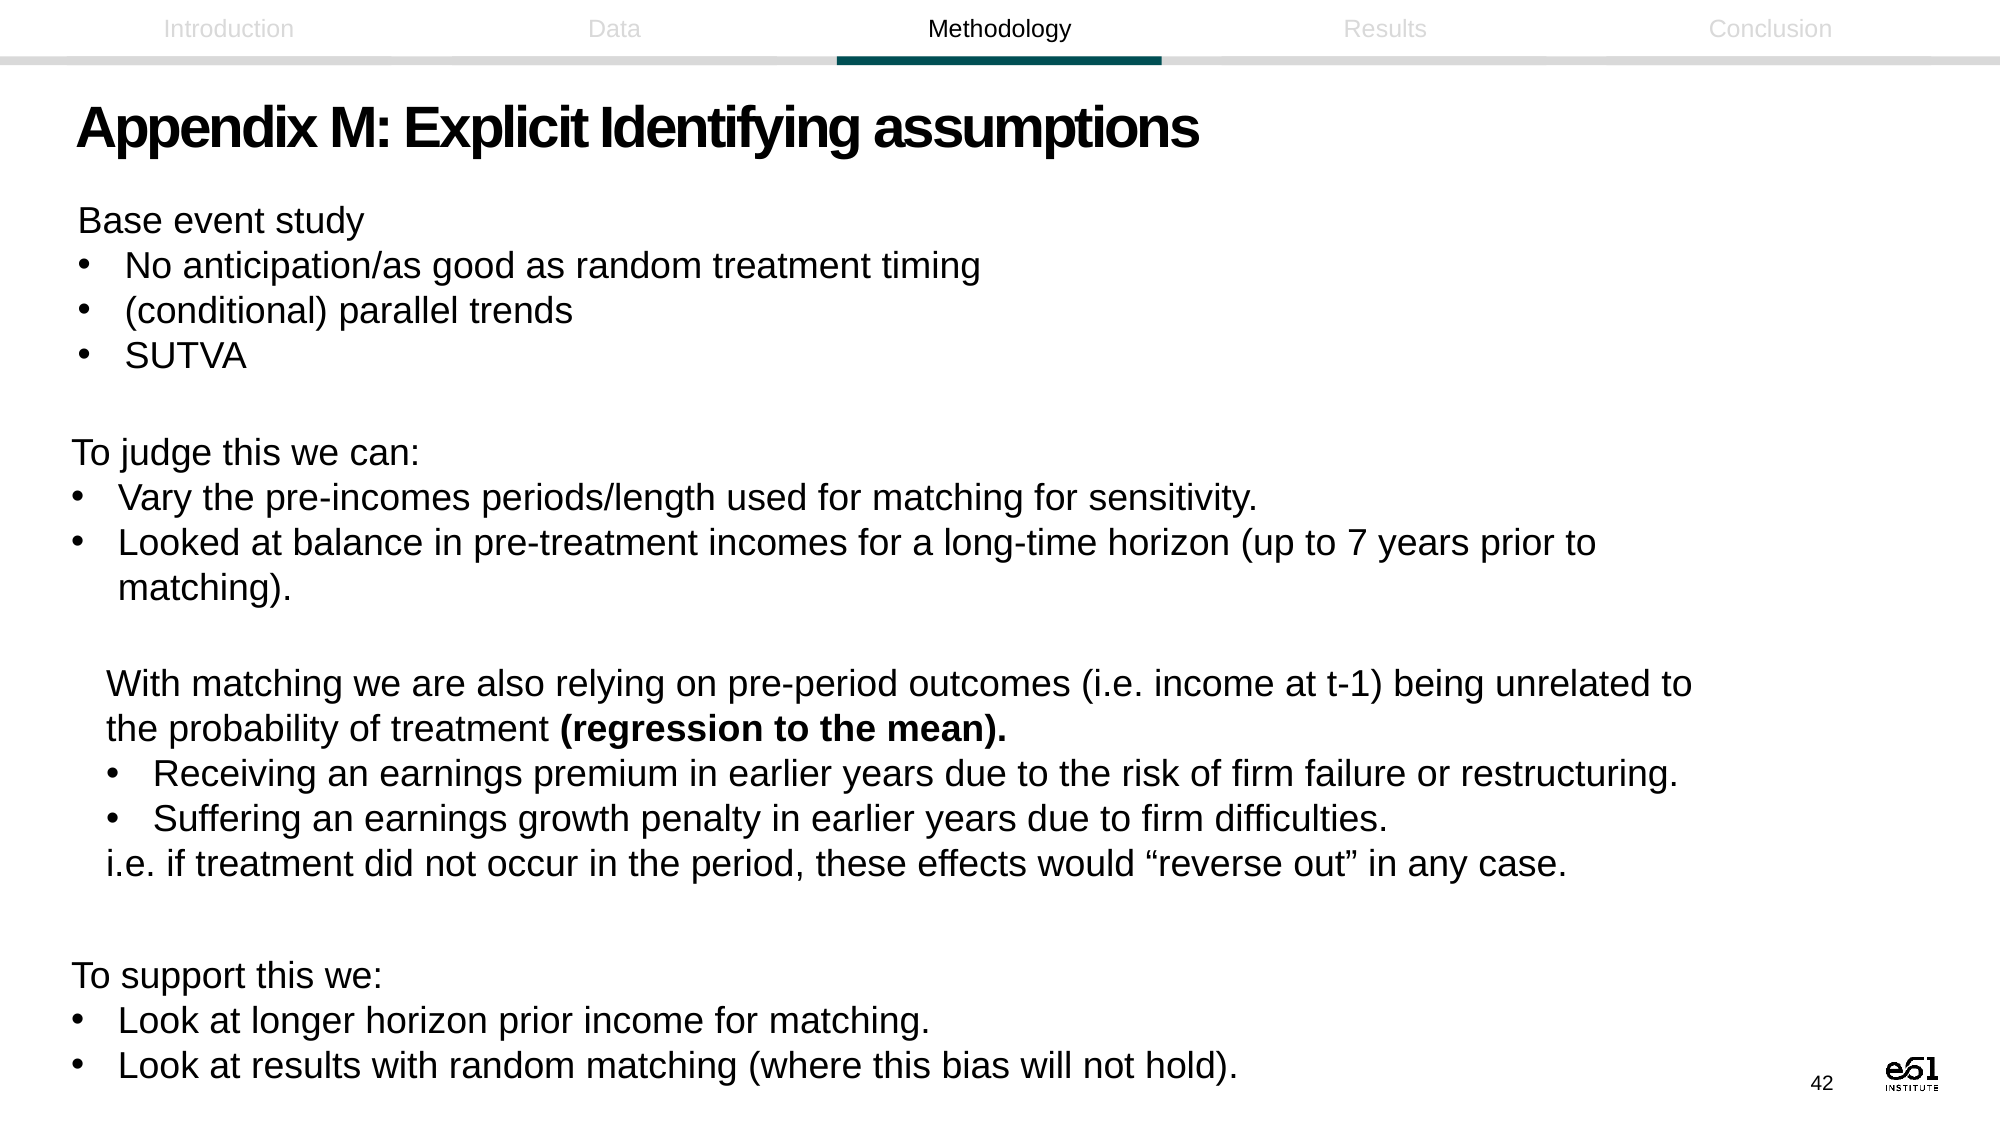

# Appendix M: Explicit Identifying assumptions
Base event study
No anticipation/as good as random treatment timing
(conditional) parallel trends
SUTVA
To judge this we can:
Vary the pre-incomes periods/length used for matching for sensitivity.
Looked at balance in pre-treatment incomes for a long-time horizon (up to 7 years prior to matching).
With matching we are also relying on pre-period outcomes (i.e. income at t-1) being unrelated to
the probability of treatment (regression to the mean).
Receiving an earnings premium in earlier years due to the risk of firm failure or restructuring.
Suffering an earnings growth penalty in earlier years due to firm difficulties.
i.e. if treatment did not occur in the period, these effects would “reverse out” in any case.
To support this we:
Look at longer horizon prior income for matching.
Look at results with random matching (where this bias will not hold).
42